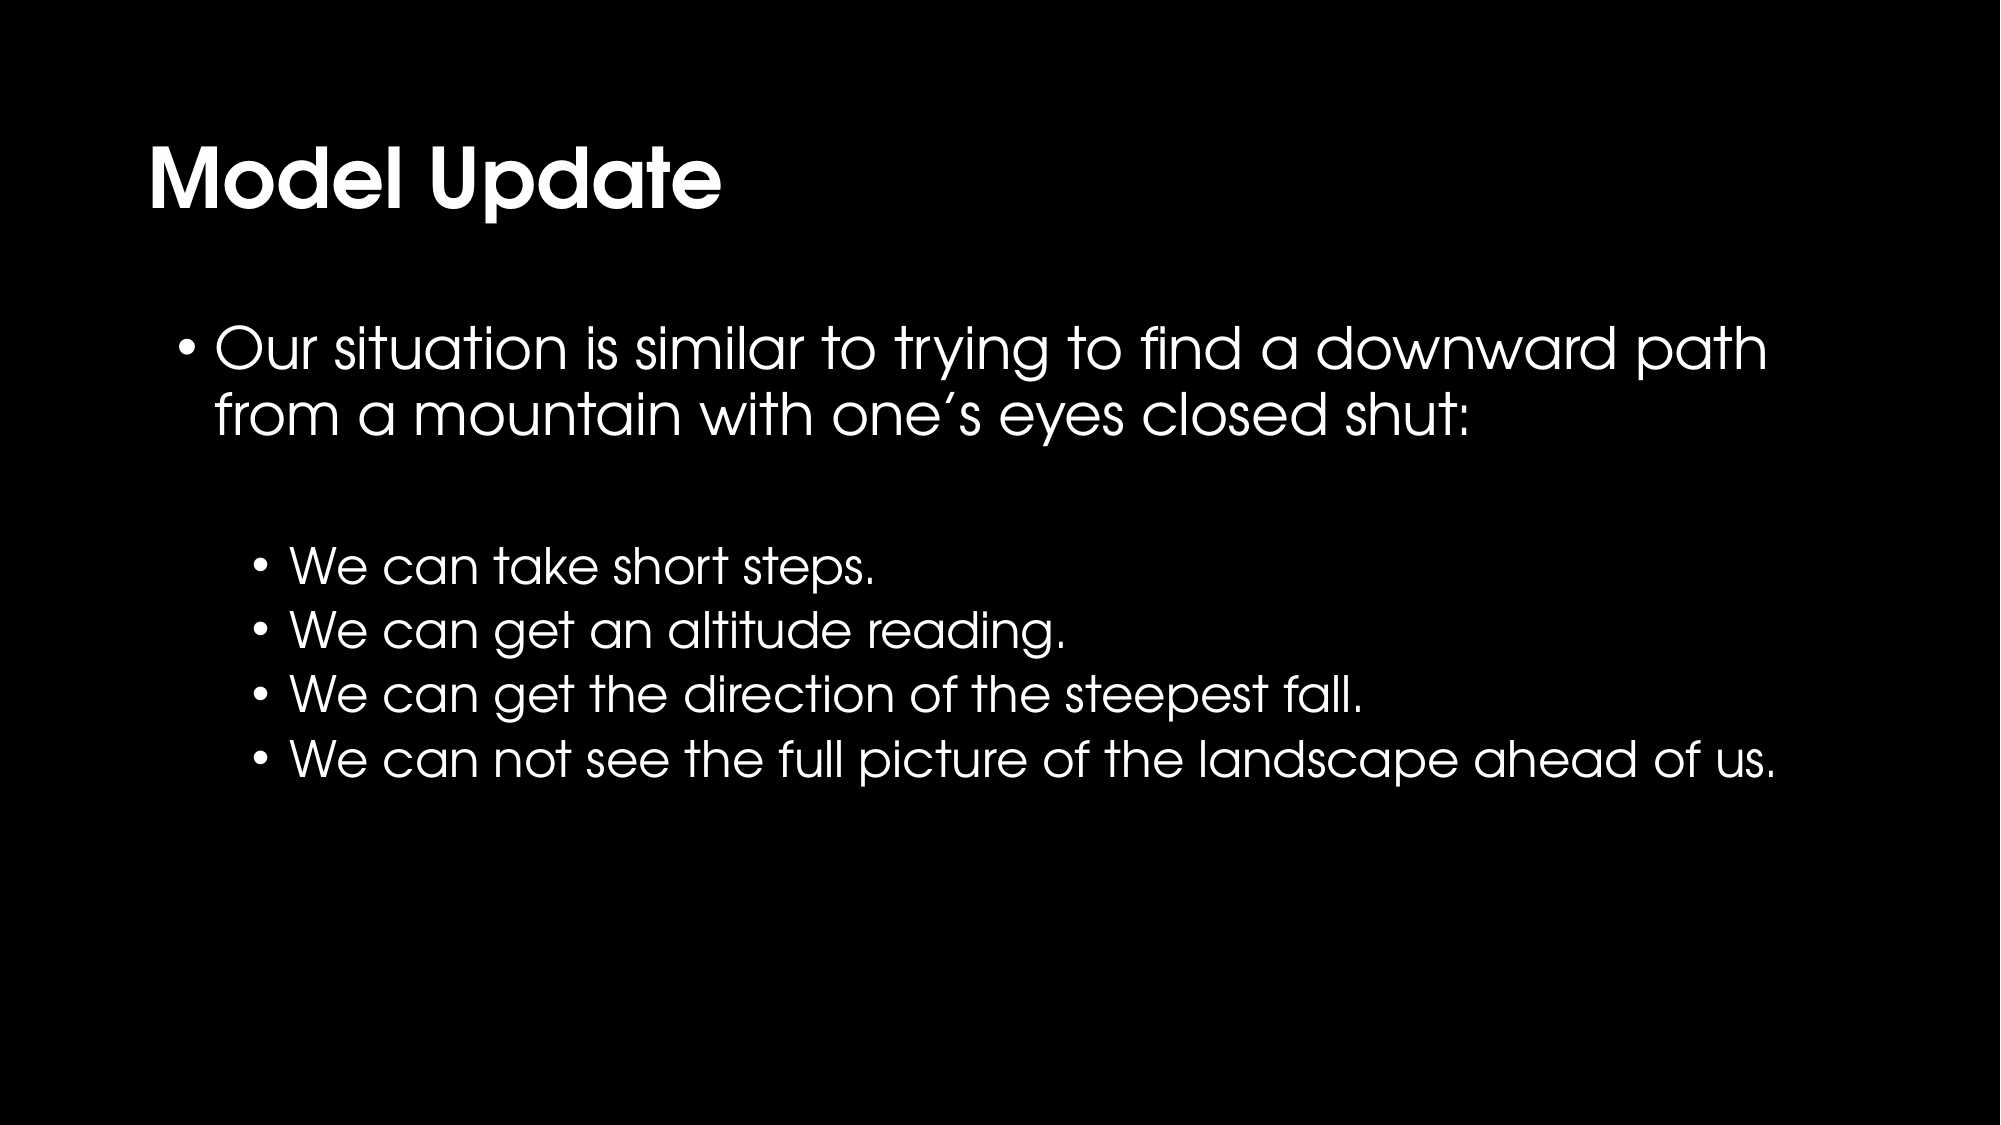

# Model Update
Our situation is similar to trying to find a downward path
from a mountain with one’s eyes closed shut:

We can take short steps.
We can get an altitude reading.
We can get the direction of the steepest fall.
We can not see the full picture of the landscape ahead of us.